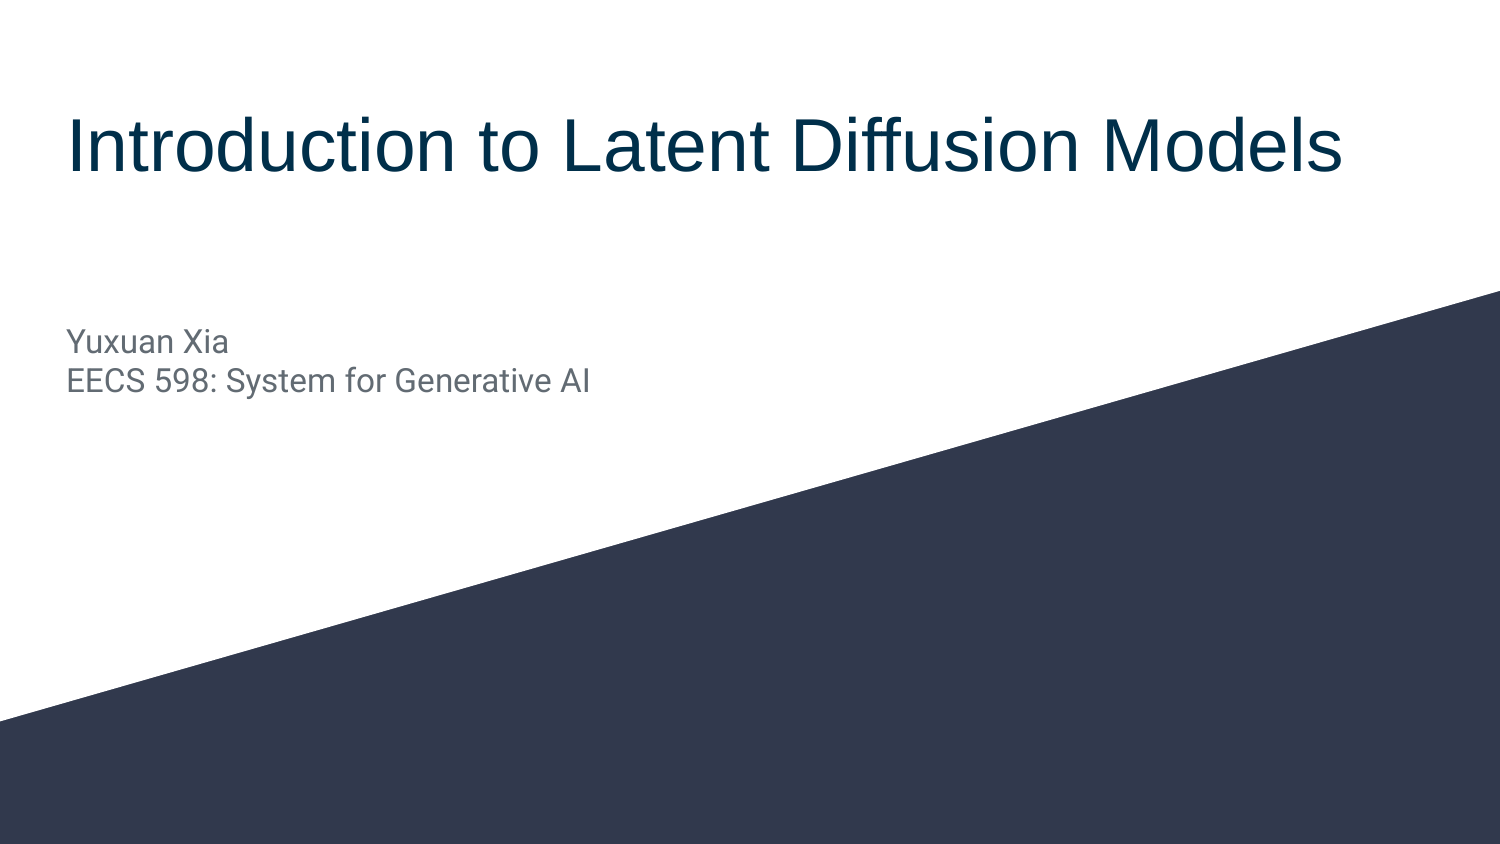

# Introduction to Latent Diffusion Models
Yuxuan Xia
EECS 598: System for Generative AI